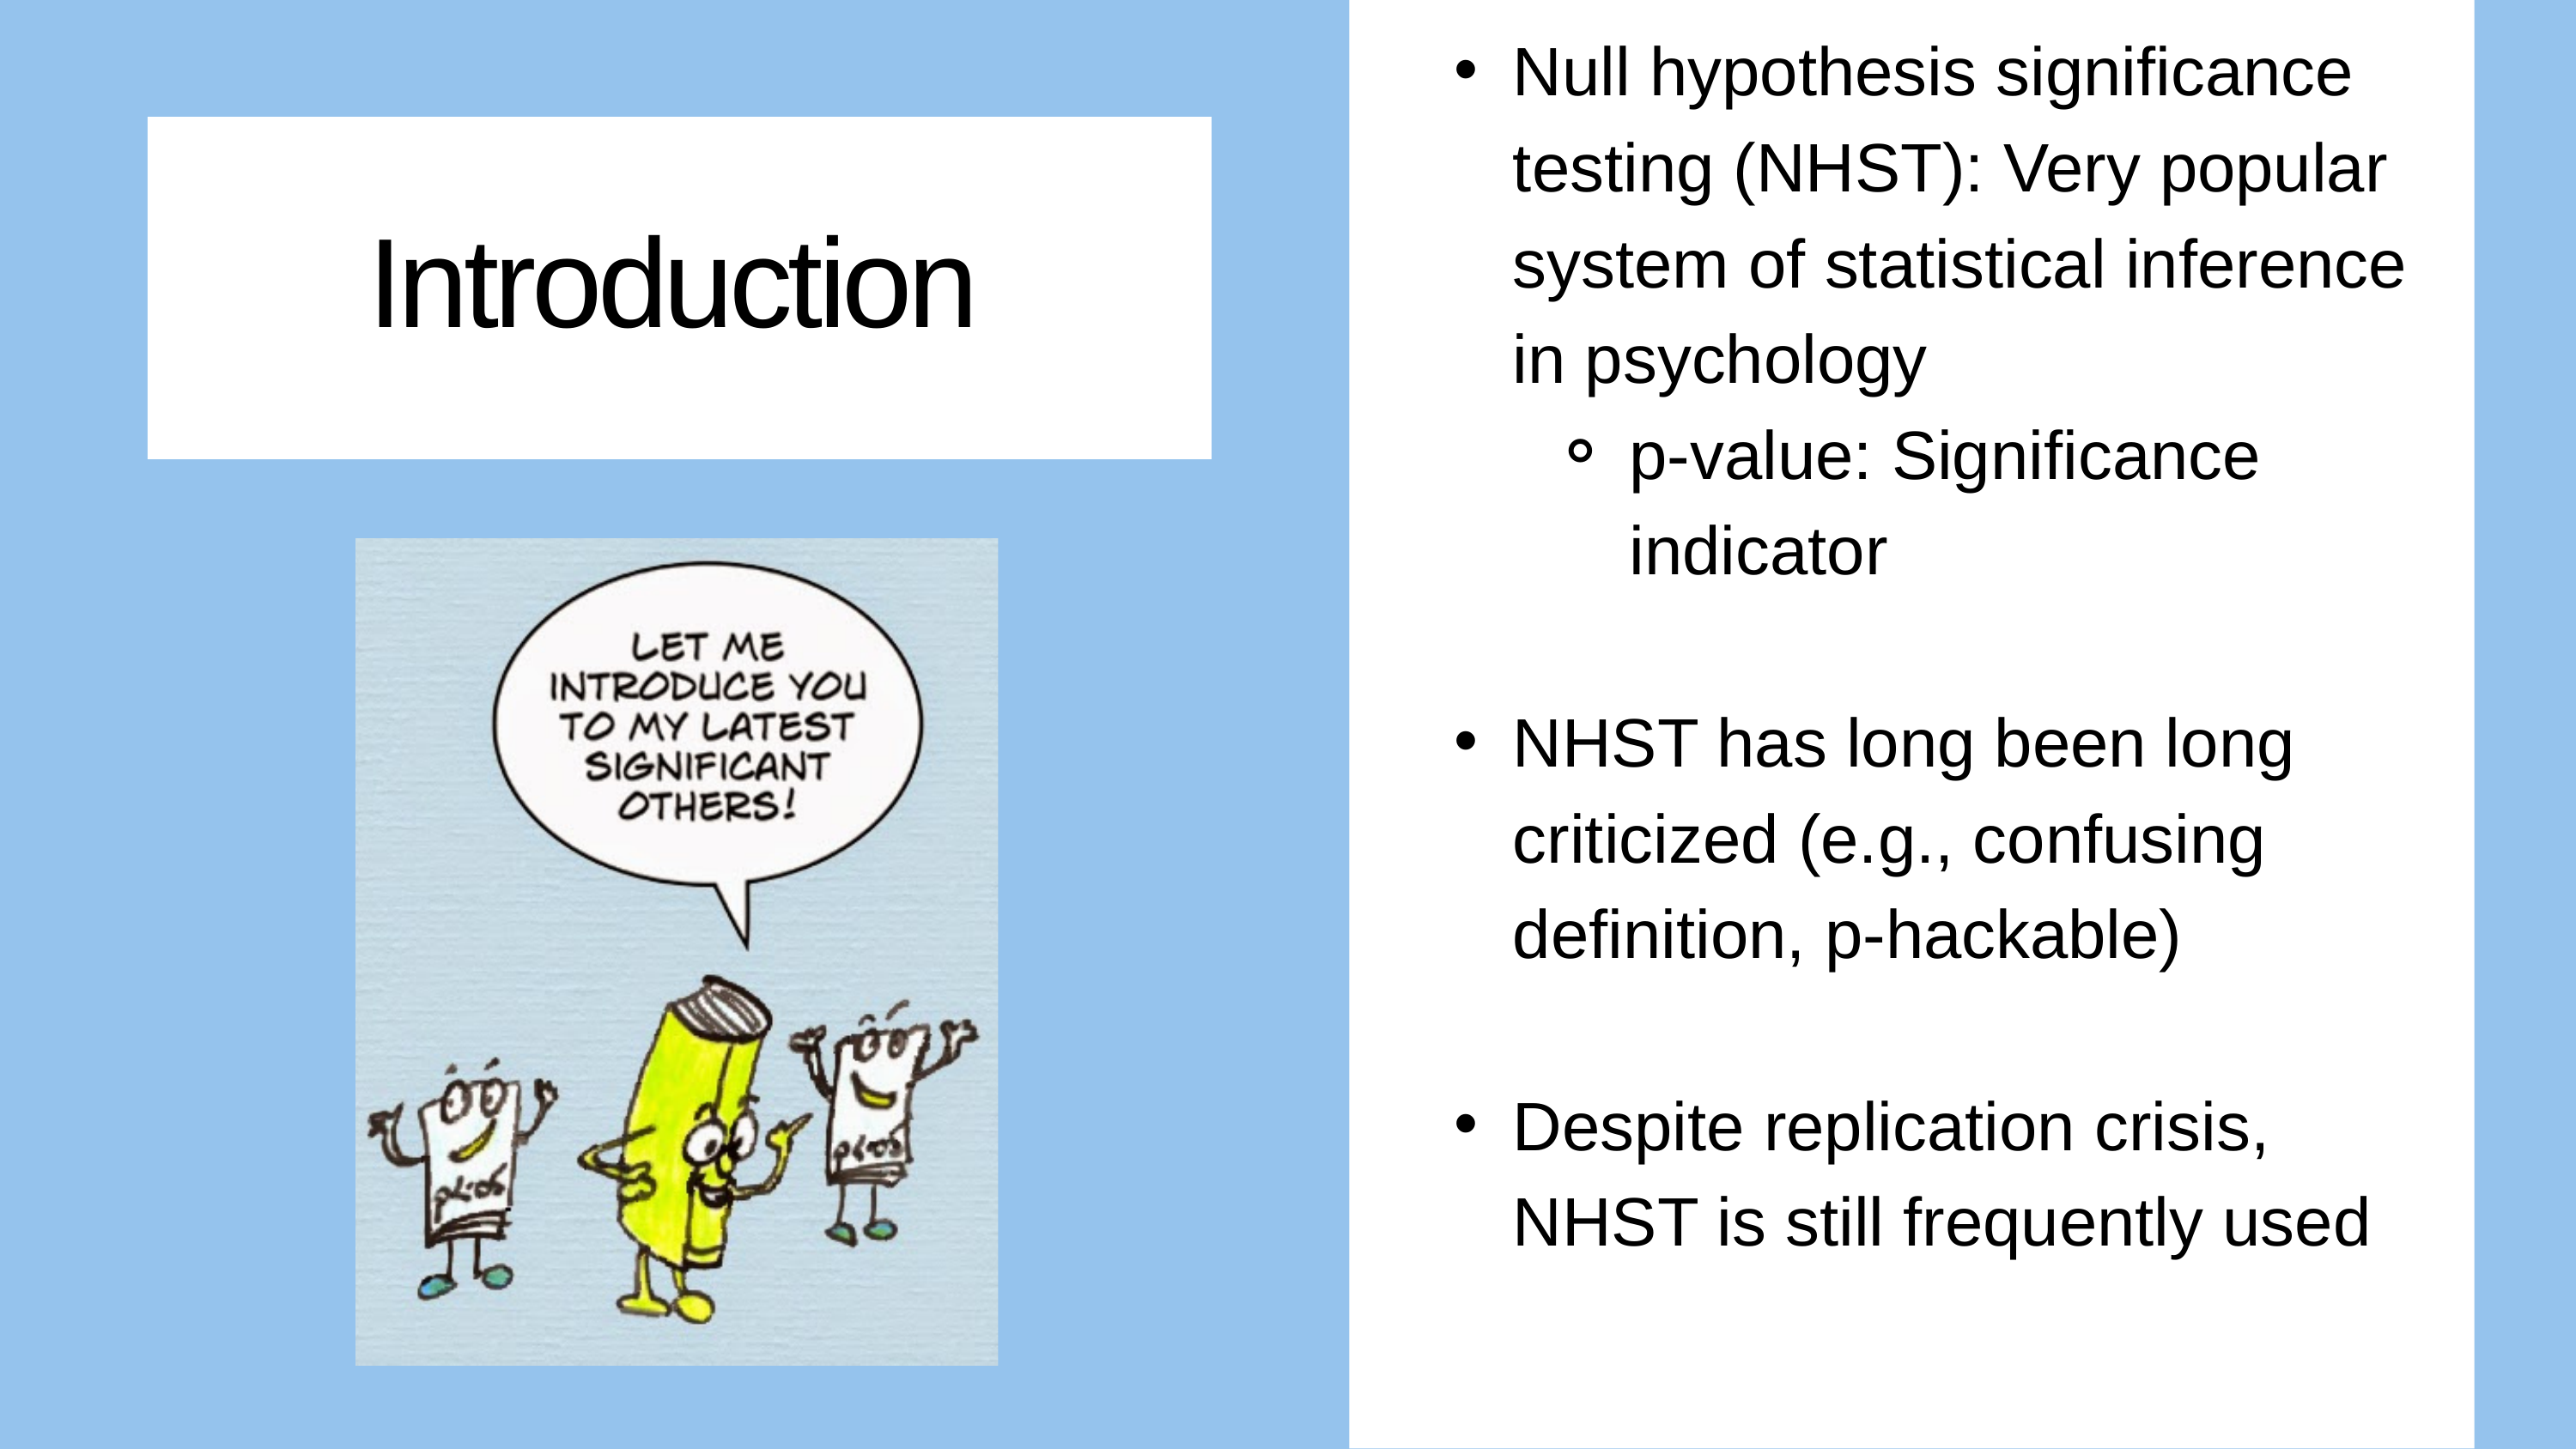

Null hypothesis significance testing (NHST): Very popular system of statistical inference in psychology
p-value: Significance indicator

NHST has long been long criticized (e.g., confusing definition, p-hackable)

Despite replication crisis, NHST is still frequently used

Introduction